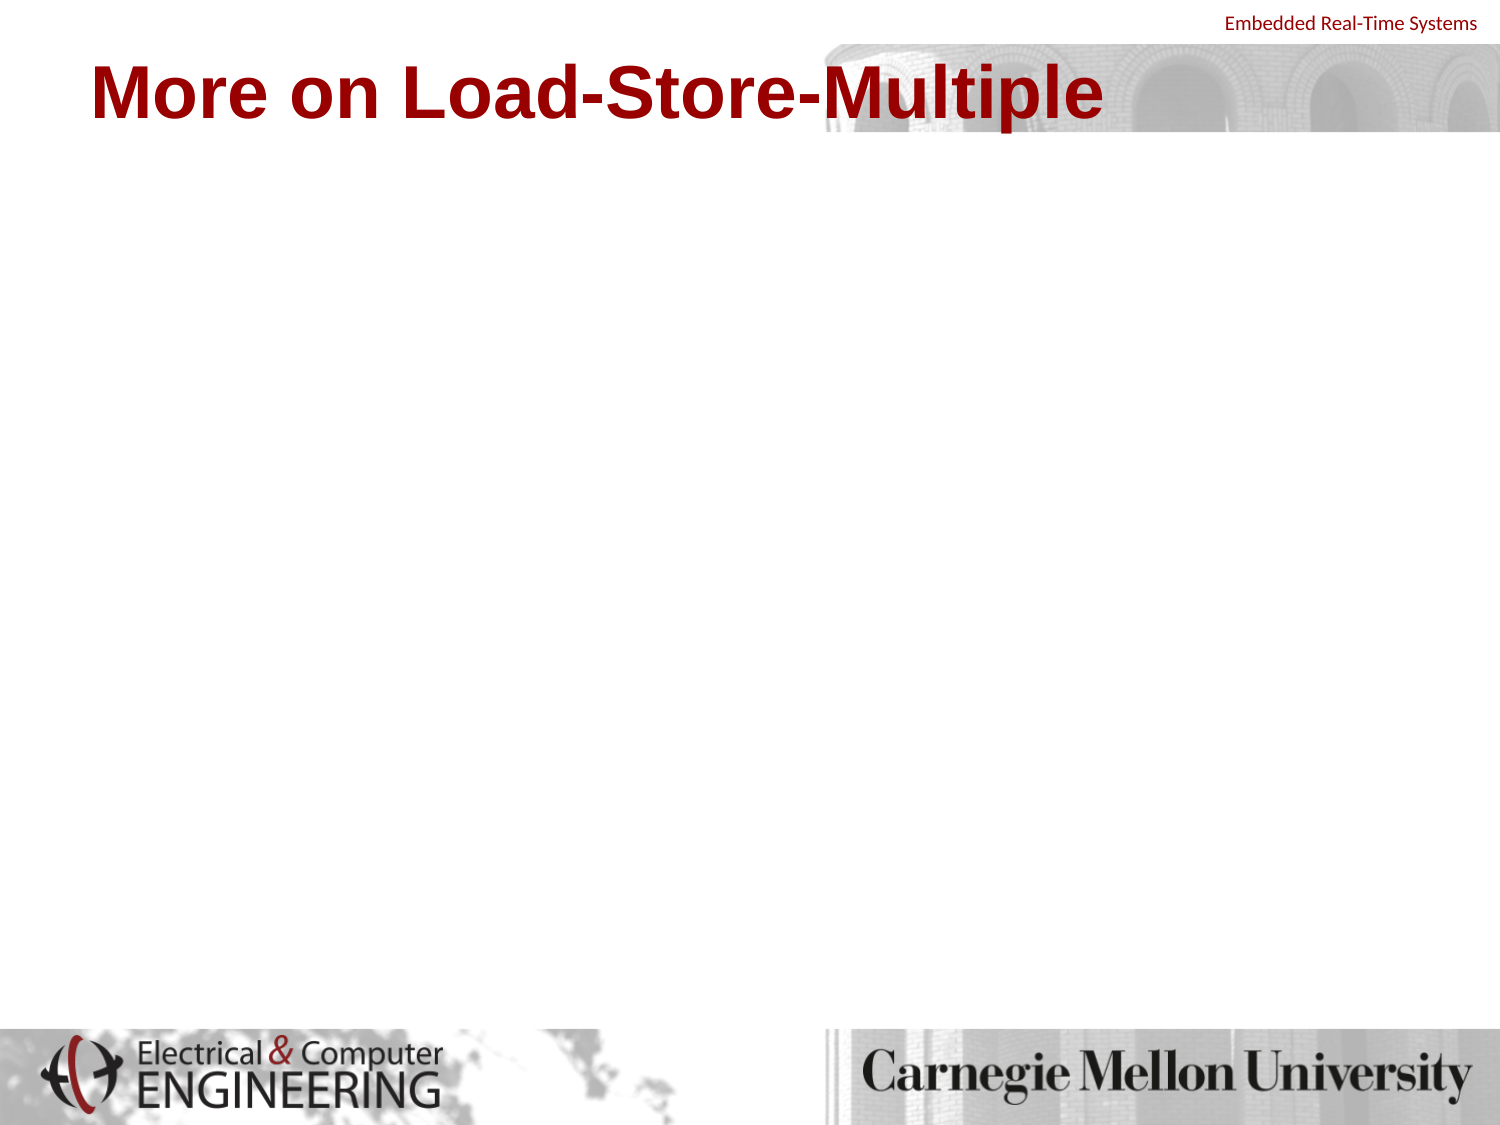

# More on Load-Store-Multiple
Transfer occurs from a base-address register Rn pointing into memory
Transferred registers can be either
Any subset of the current bank of registers (default)
Any subset of the user mode bank of registers when in a privileged mode (postfix instruction with a ‘^’)
Processor not in user mode or system mode
Writeback is not possible, i.e., ! cannot be supported at the same time
If pc is in the list of registers, additionally copy spsr to cpsr
Register Rn can be optionally updated following the transfer
If register Rn is followed by the ! character
Registers can be individually listed or lumped together as a range
Use a comma with “{“ and “}” parentheses to list individual registers
Use a “-” to indicate a range of registers
Good practice to list the registers in the order of increasing register number (since this is the usual order of memory transfer)